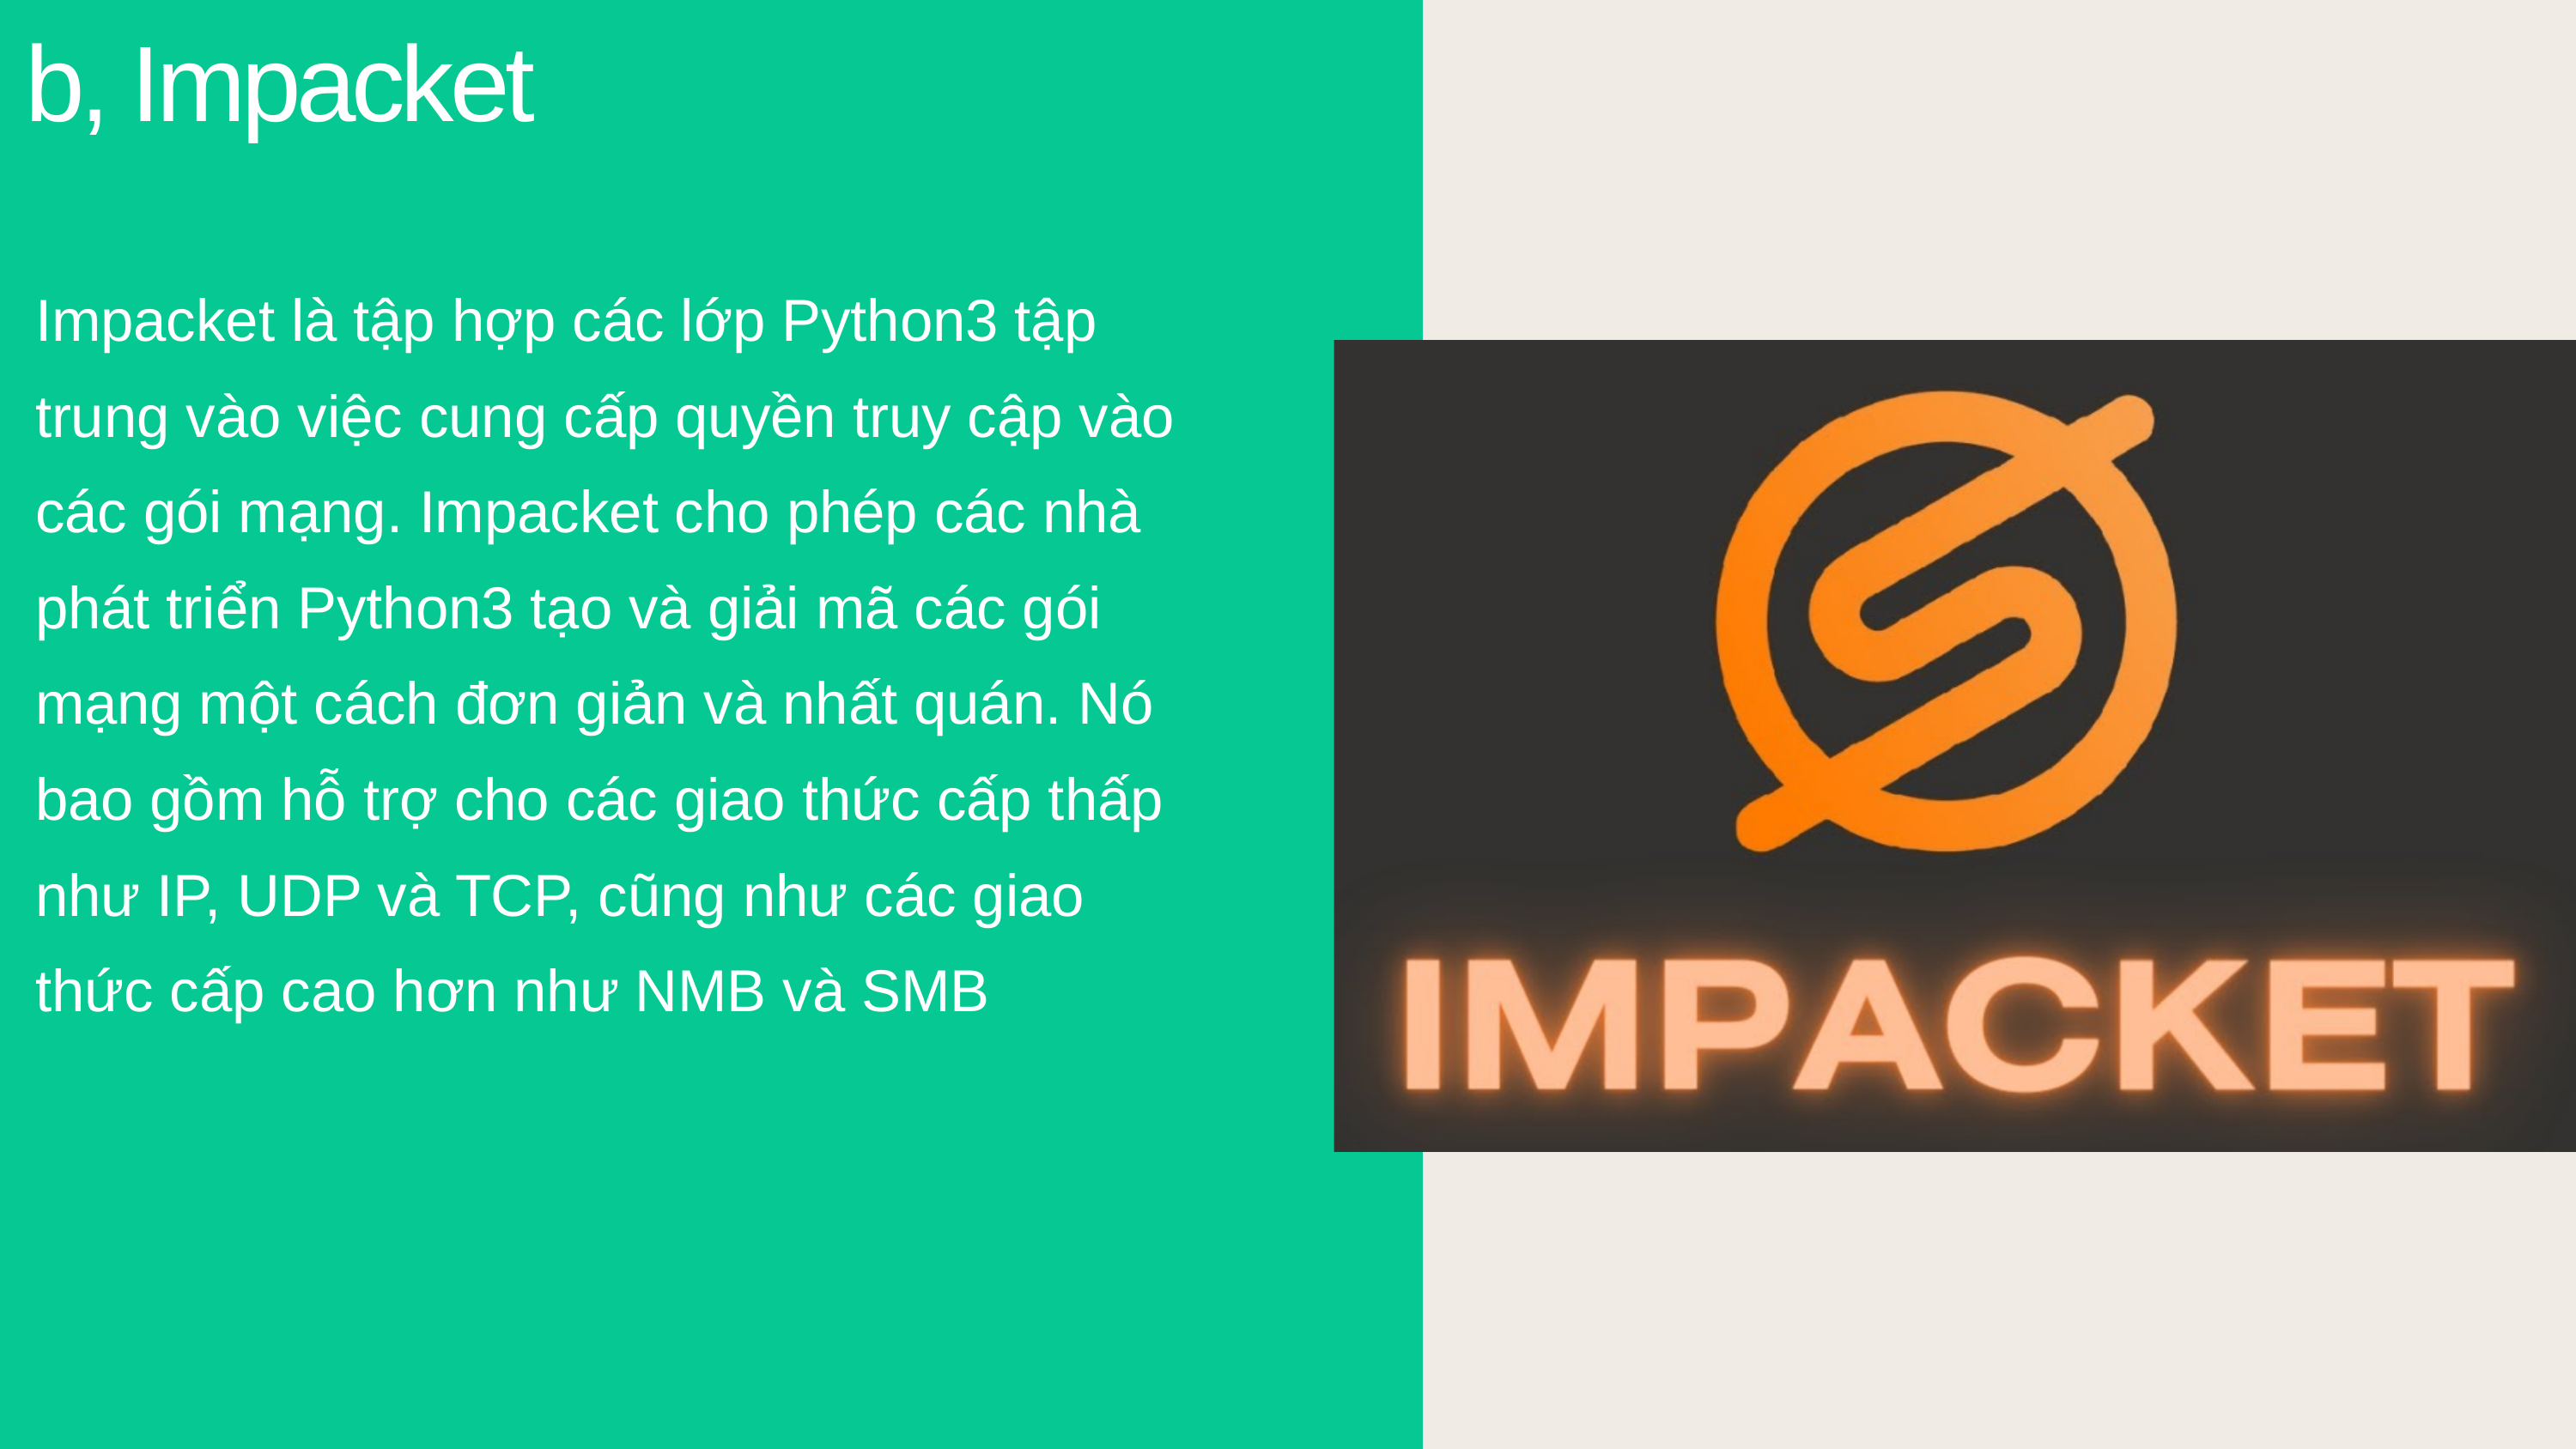

b, Impacket
Impacket là tập hợp các lớp Python3 tập trung vào việc cung cấp quyền truy cập vào các gói mạng. Impacket cho phép các nhà phát triển Python3 tạo và giải mã các gói mạng một cách đơn giản và nhất quán. Nó bao gồm hỗ trợ cho các giao thức cấp thấp như IP, UDP và TCP, cũng như các giao thức cấp cao hơn như NMB và SMB